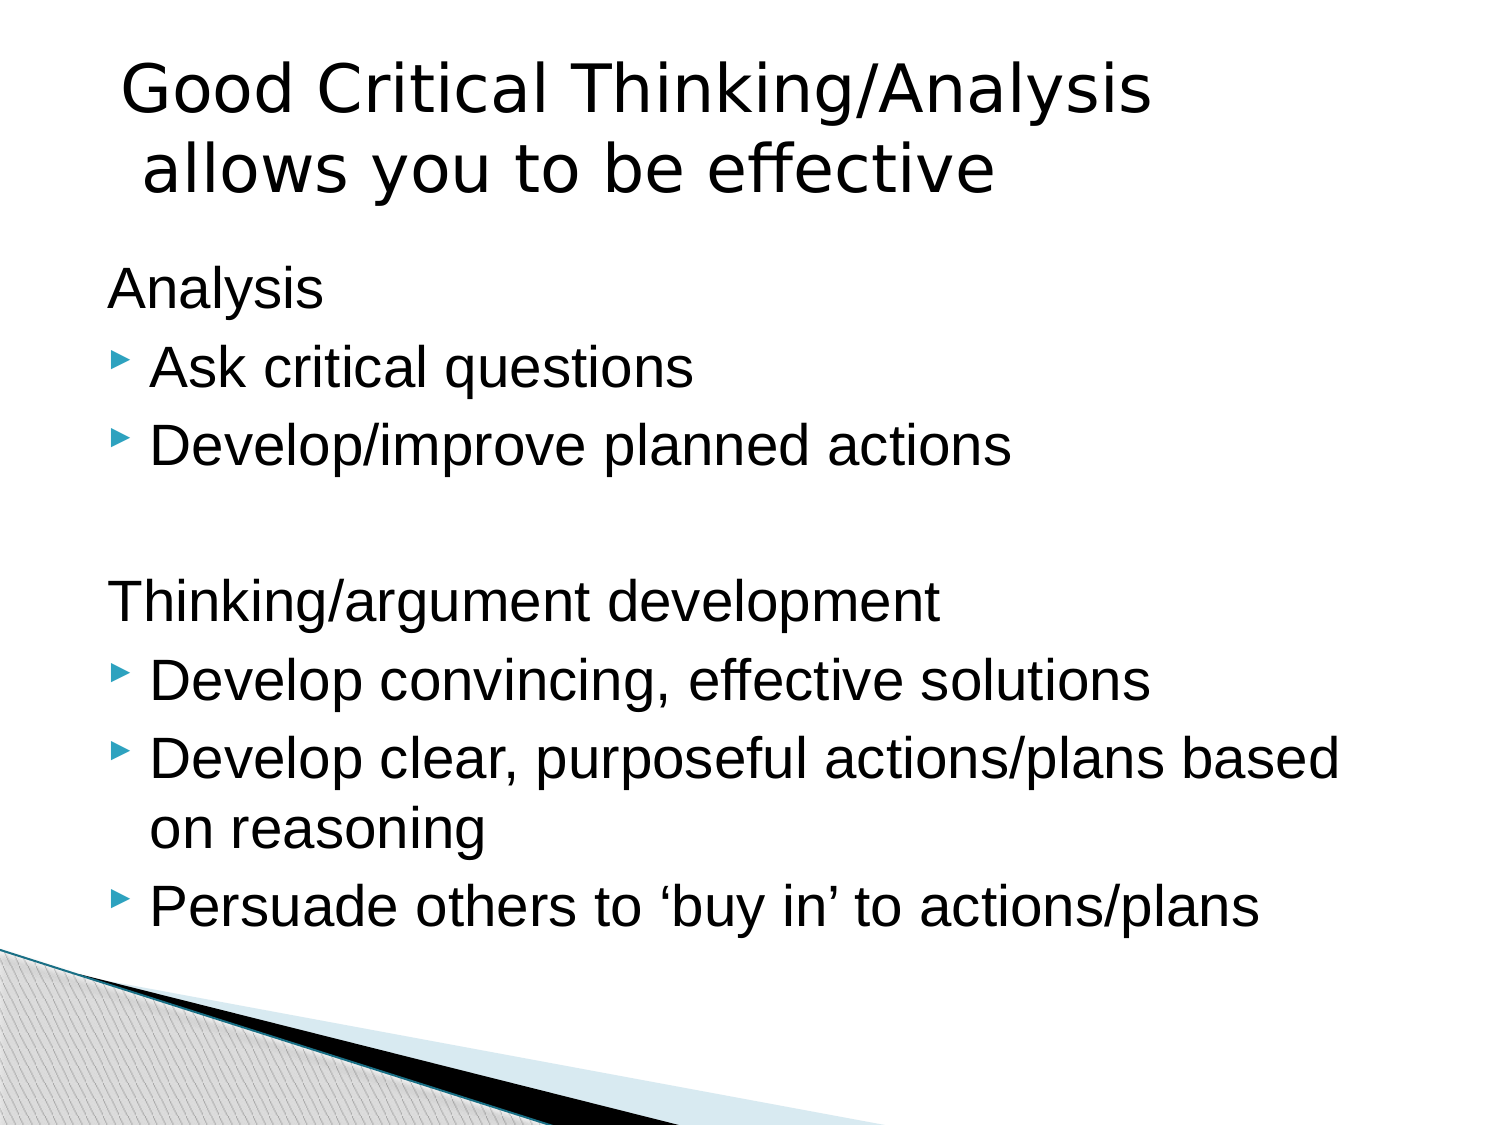

Good Critical Thinking/Analysis
 allows you to be effective
Analysis
Ask critical questions
Develop/improve planned actions

Thinking/argument development
Develop convincing, effective solutions
Develop clear, purposeful actions/plans based on reasoning
Persuade others to ‘buy in’ to actions/plans